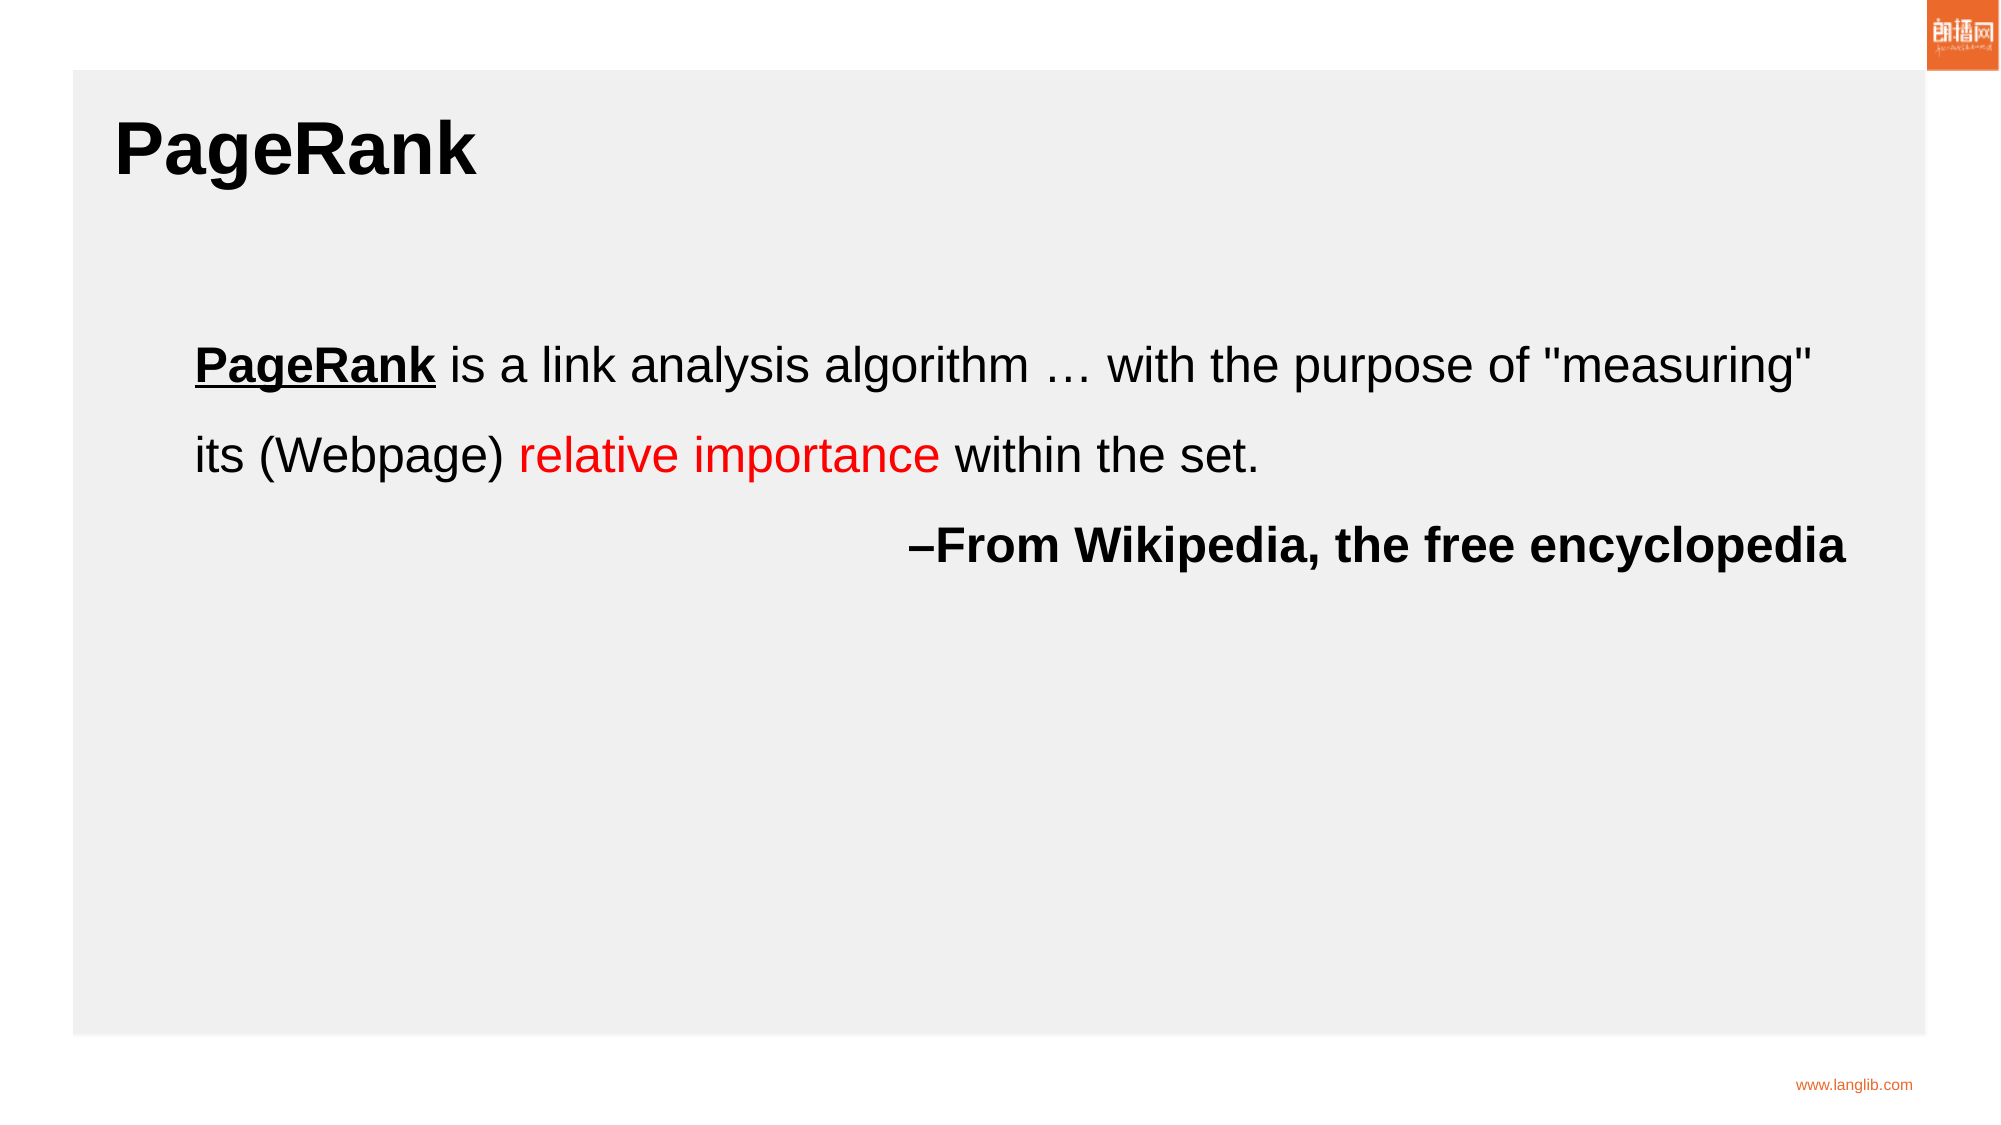

PageRank

PageRank is a link analysis algorithm … with the purpose of "measuring" its (Webpage) relative importance within the set.
–From Wikipedia, the free encyclopedia